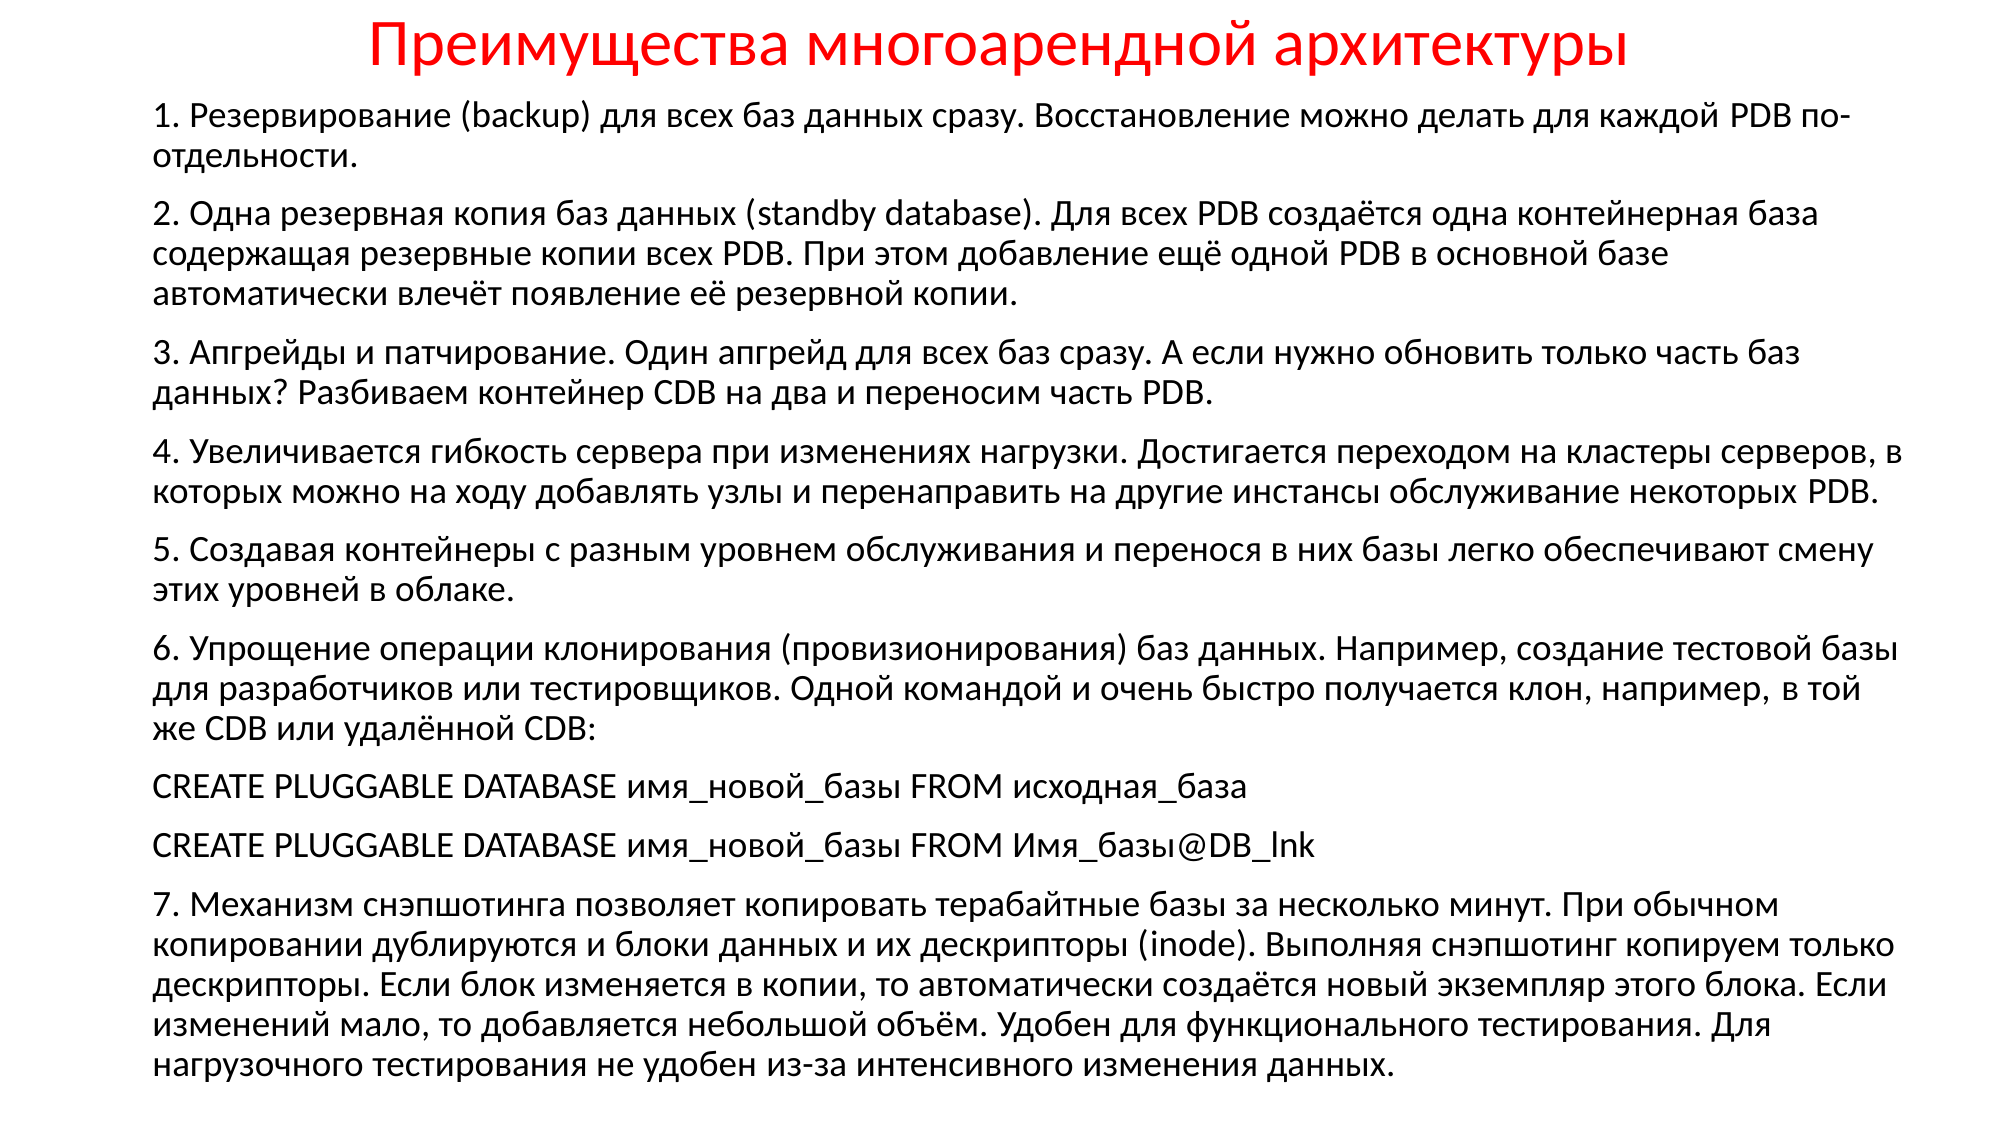

# Преимущества многоарендной архитектуры
1. Резервирование (backup) для всех баз данных сразу. Восстановление можно делать для каждой PDB по-отдельности.
2. Одна резервная копия баз данных (standby database). Для всех PDB создаётся одна контейнерная база содержащая резервные копии всех PDB. При этом добавление ещё одной PDB в основной базе автоматически влечёт появление её резервной копии.
3. Апгрейды и патчирование. Один апгрейд для всех баз сразу. А если нужно обновить только часть баз данных? Разбиваем контейнер CDB на два и переносим часть PDB.
4. Увеличивается гибкость сервера при изменениях нагрузки. Достигается переходом на кластеры серверов, в которых можно на ходу добавлять узлы и перенаправить на другие инстансы обслуживание некоторых PDB.
5. Создавая контейнеры с разным уровнем обслуживания и перенося в них базы легко обеспечивают смену этих уровней в облаке.
6. Упрощение операции клонирования (провизионирования) баз данных. Например, создание тестовой базы для разработчиков или тестировщиков. Одной командой и очень быстро получается клон, например, в той же CDB или удалённой CDB:
CREATE PLUGGABLE DATABASE имя_новой_базы FROM исходная_база
CREATE PLUGGABLE DATABASE имя_новой_базы FROM Имя_базы@DB_lnk
7. Механизм снэпшотинга позволяет копировать терабайтные базы за несколько минут. При обычном копировании дублируются и блоки данных и их дескрипторы (inode). Выполняя снэпшотинг копируем только дескрипторы. Если блок изменяется в копии, то автоматически создаётся новый экземпляр этого блока. Если изменений мало, то добавляется небольшой объём. Удобен для функционального тестирования. Для нагрузочного тестирования не удобен из-за интенсивного изменения данных.